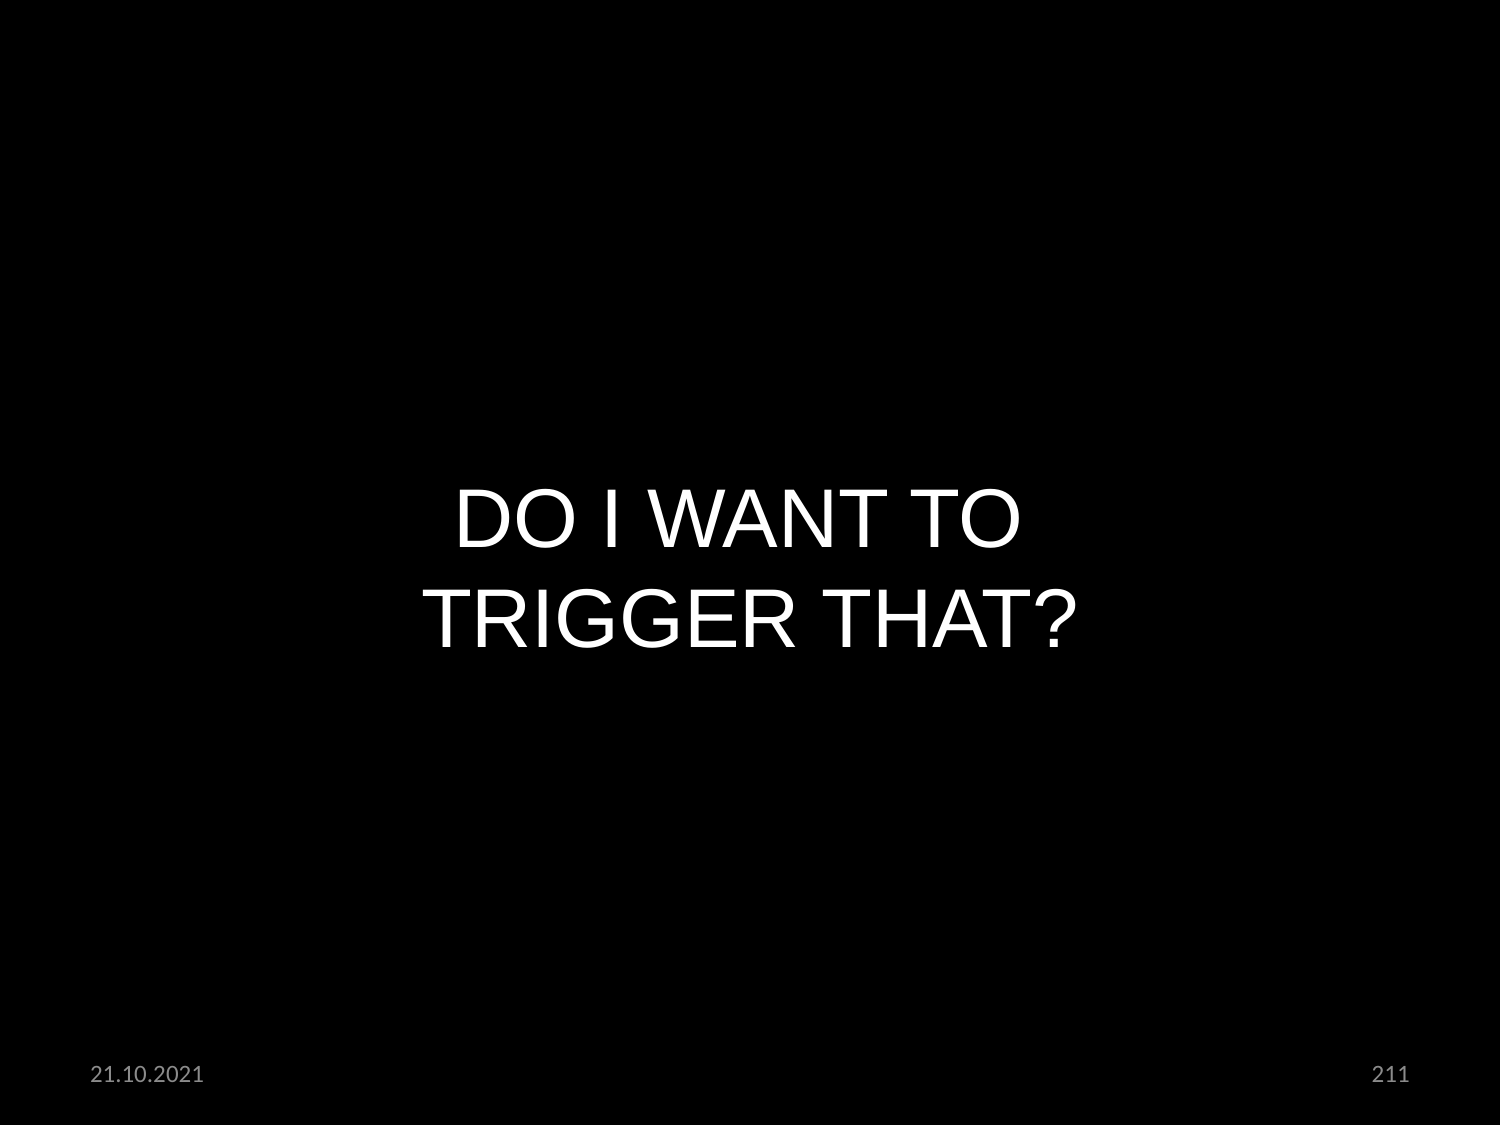

DO I WANT TO
TRIGGER THAT?
21.10.2021
211